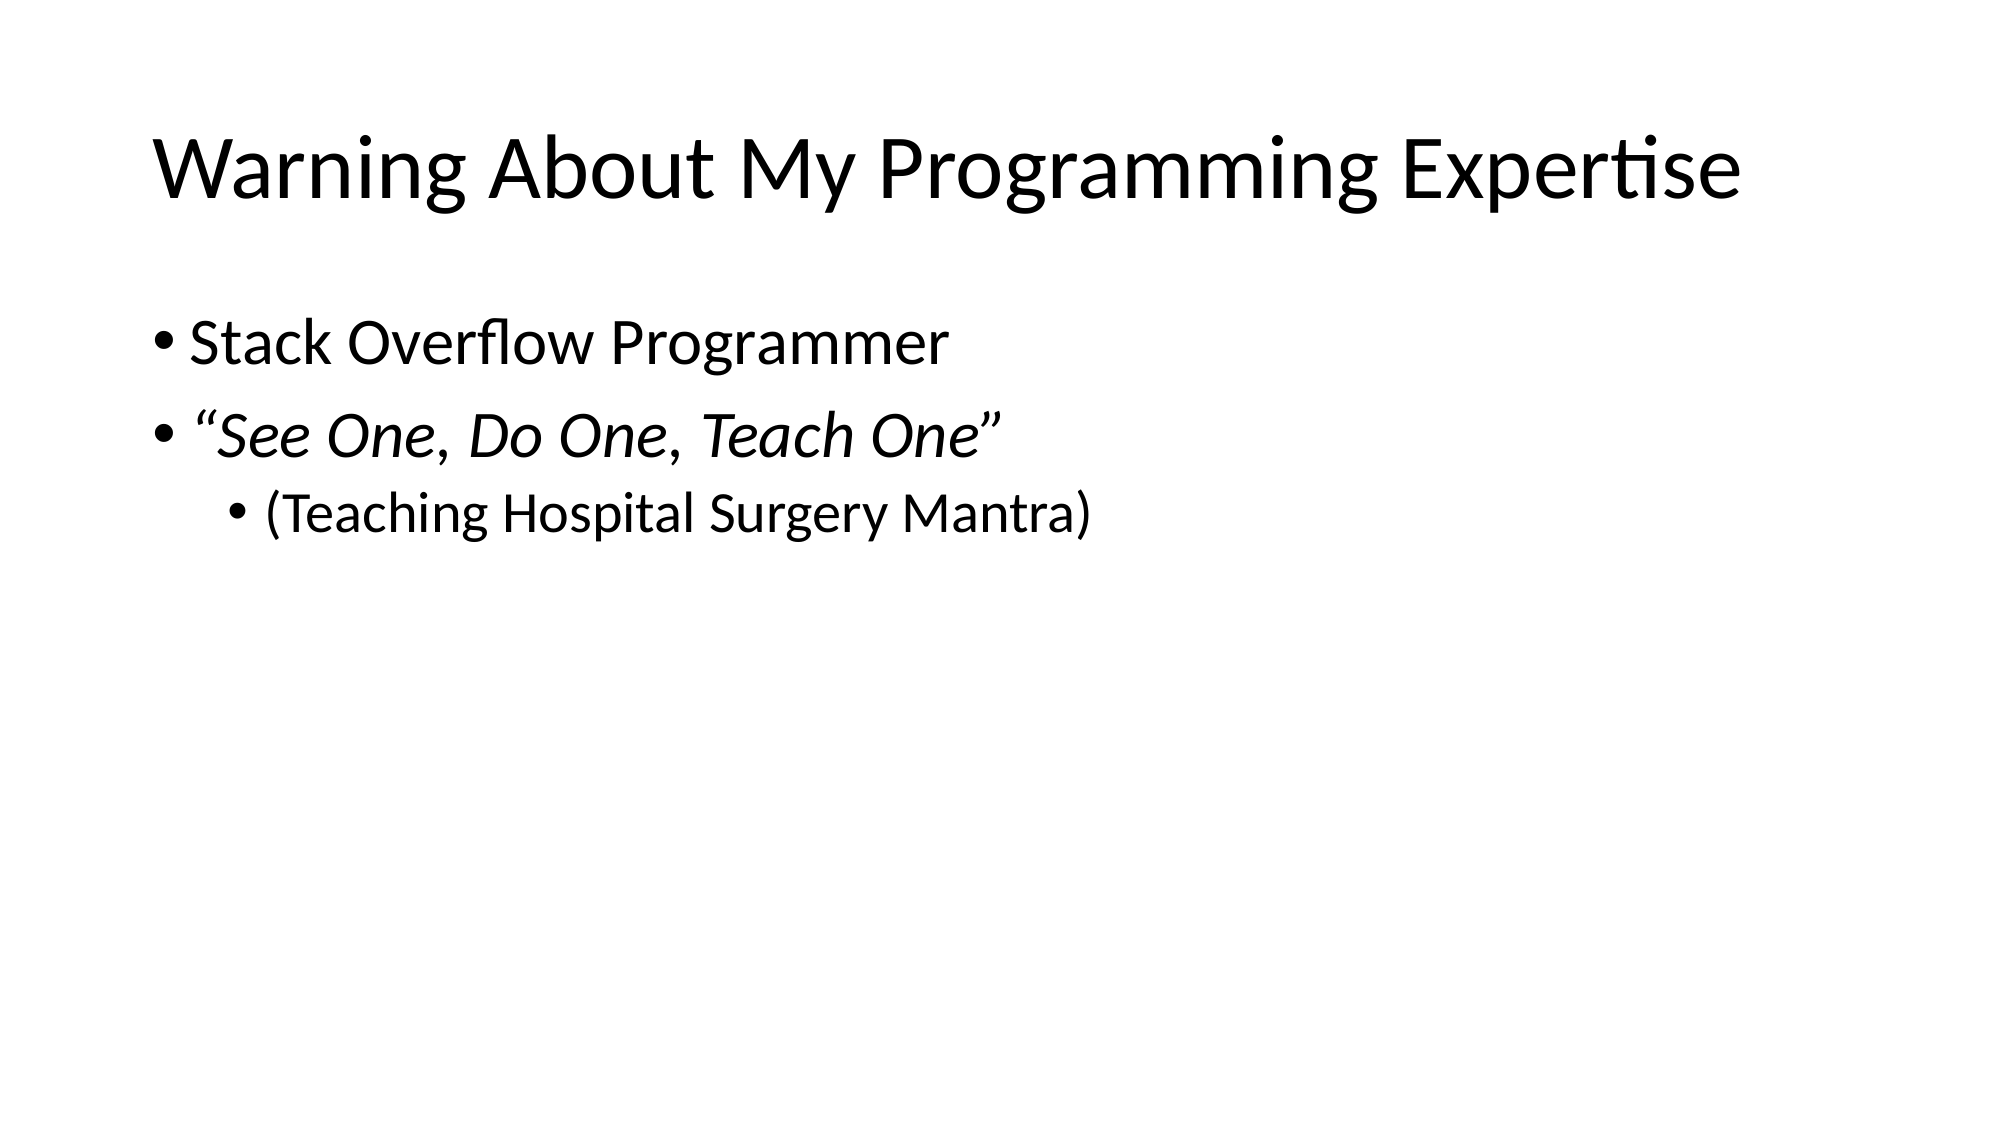

# Warning About My Programming Expertise
Stack Overflow Programmer
“See One, Do One, Teach One”
(Teaching Hospital Surgery Mantra)